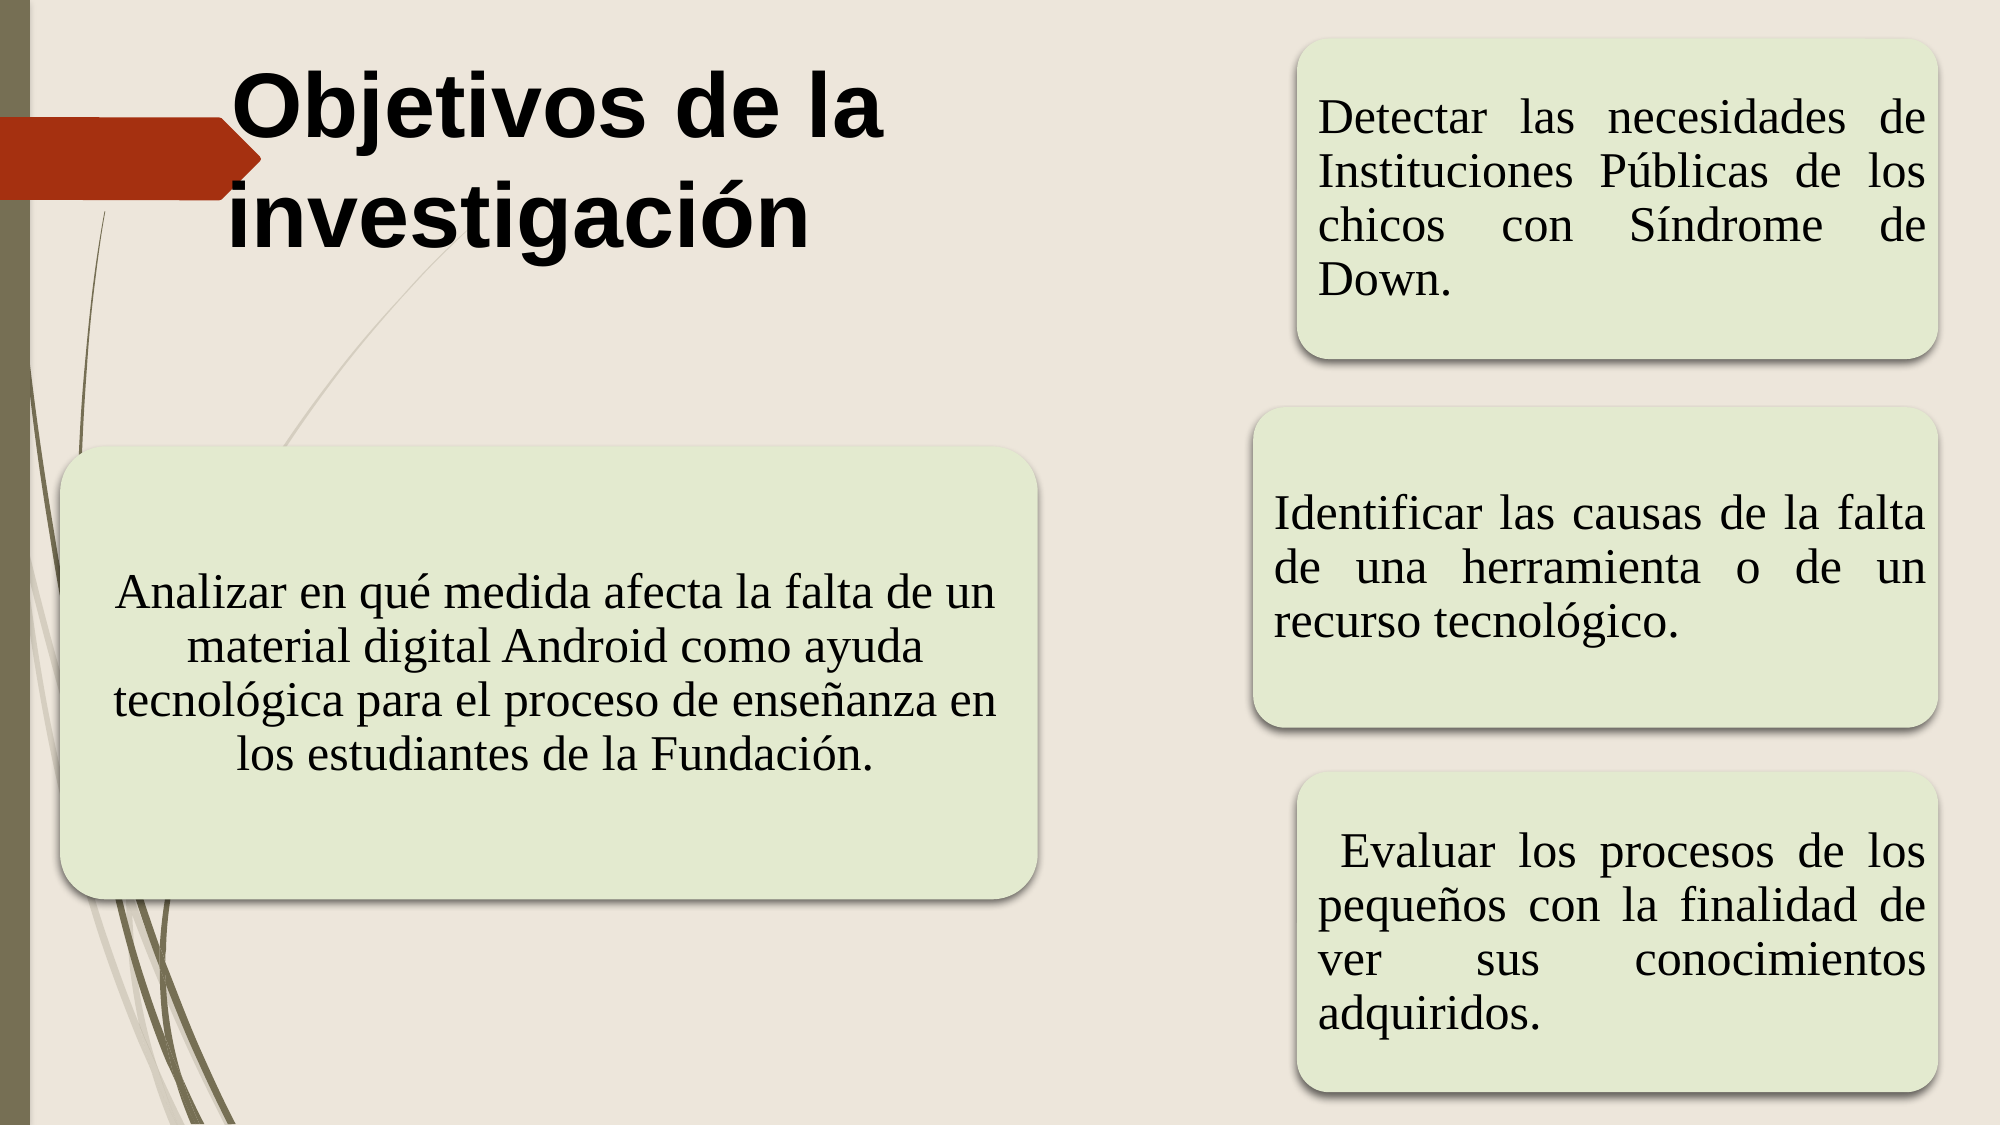

Objetivos de la investigación
Detectar las necesidades de Instituciones Públicas de los chicos con Síndrome de Down.
Identificar las causas de la falta de una herramienta o de un recurso tecnológico.

Analizar en qué medida afecta la falta de un material digital Android como ayuda tecnológica para el proceso de enseñanza en los estudiantes de la Fundación.

 Evaluar los procesos de los pequeños con la finalidad de ver sus conocimientos adquiridos.